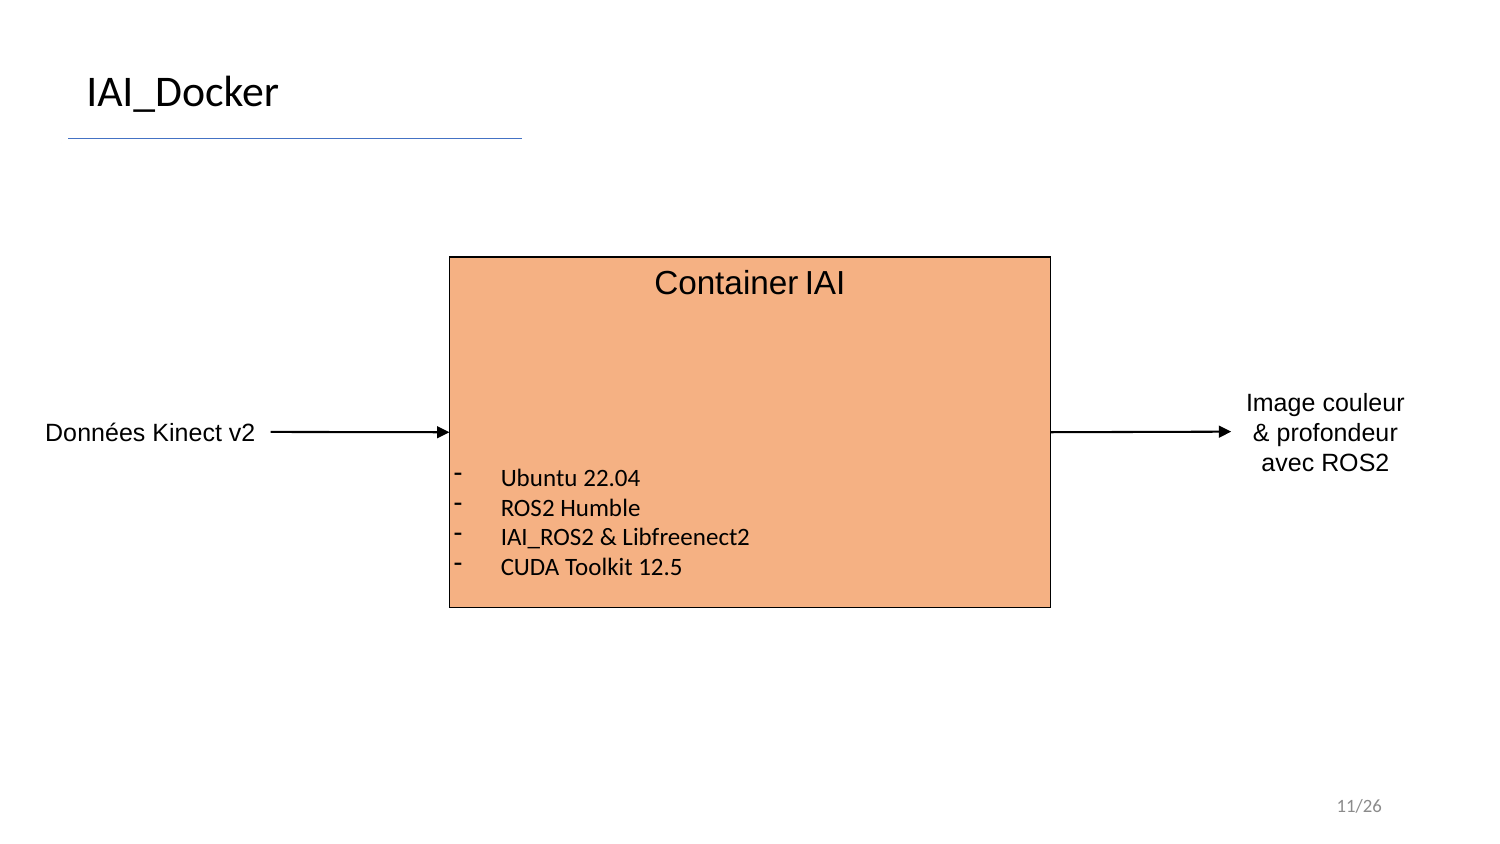

IAI_Docker

Container IAI

Ubuntu 22.04
ROS2 Humble
IAI_ROS2 & Libfreenect2
CUDA Toolkit 12.5
Image couleur
& profondeur
avec ROS2
Données Kinect v2
11/26